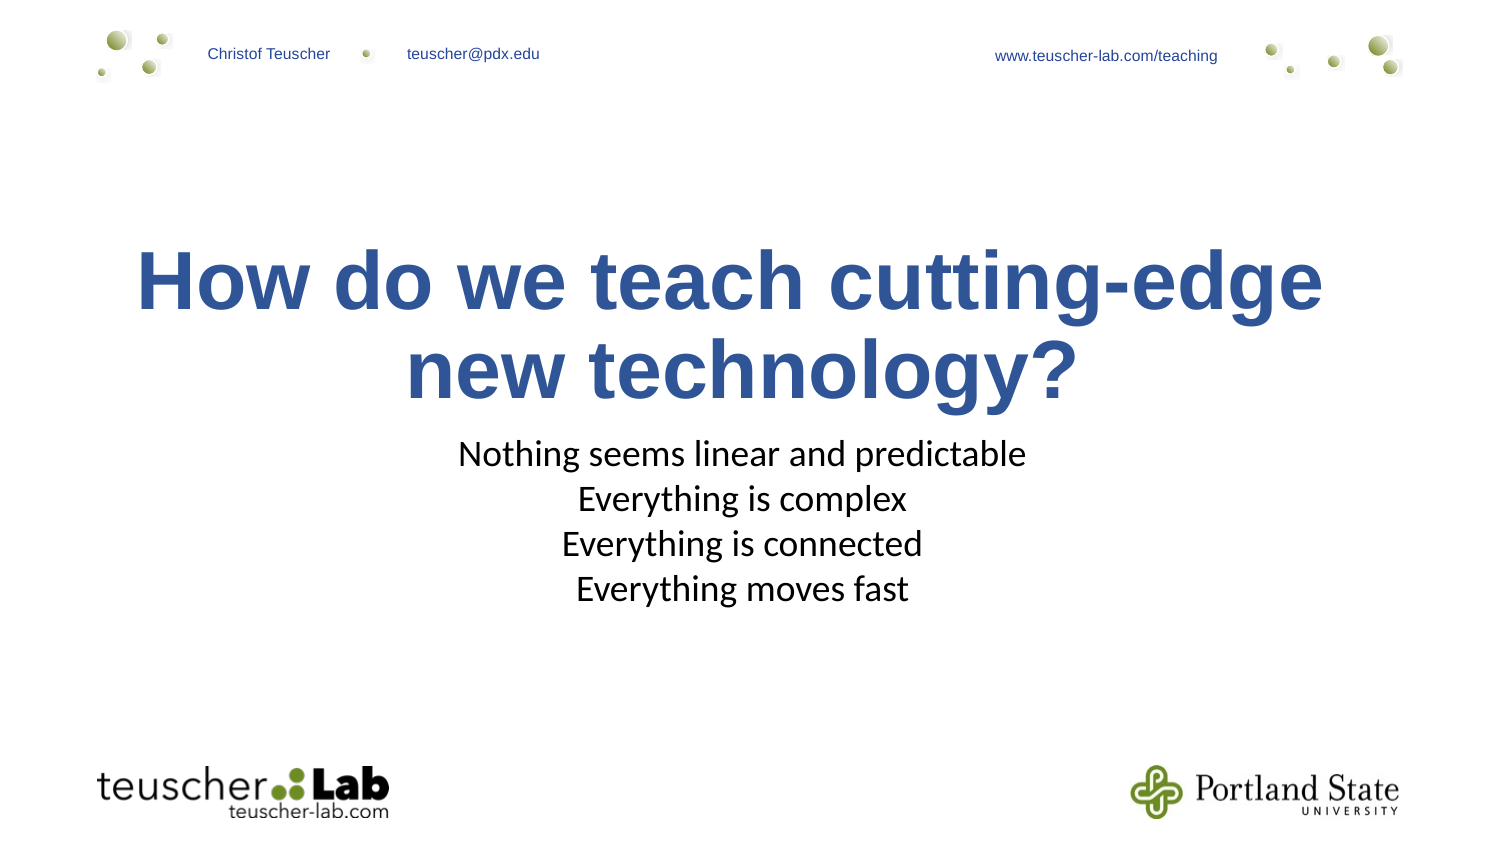

How do we teach cutting-edge
new technology?
Nothing seems linear and predictable
Everything is complex
Everything is connected
Everything moves fast